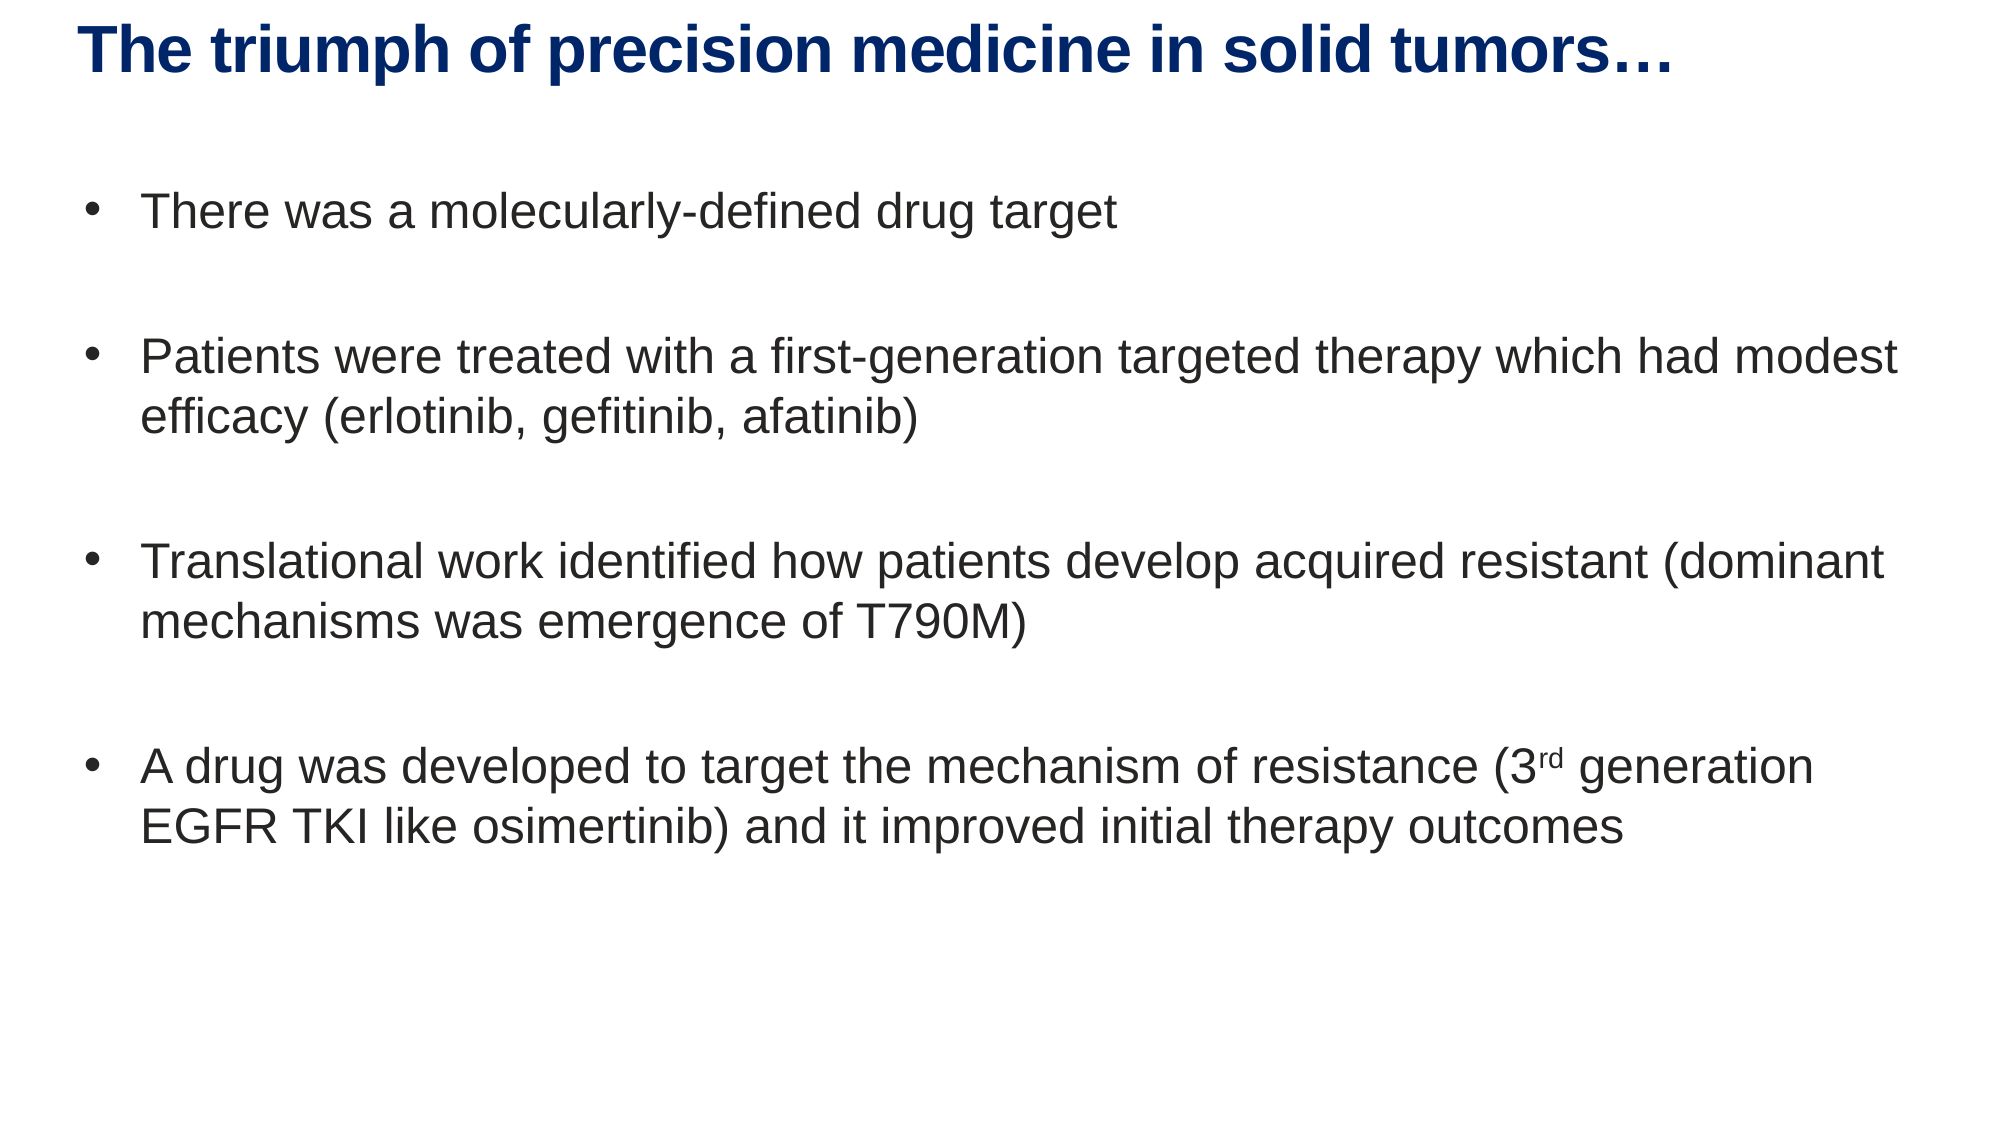

# The triumph of precision medicine in solid tumors…
There was a molecularly-defined drug target

Patients were treated with a first-generation targeted therapy which had modest efficacy (erlotinib, gefitinib, afatinib)

Translational work identified how patients develop acquired resistant (dominant mechanisms was emergence of T790M)

A drug was developed to target the mechanism of resistance (3rd generation EGFR TKI like osimertinib) and it improved initial therapy outcomes